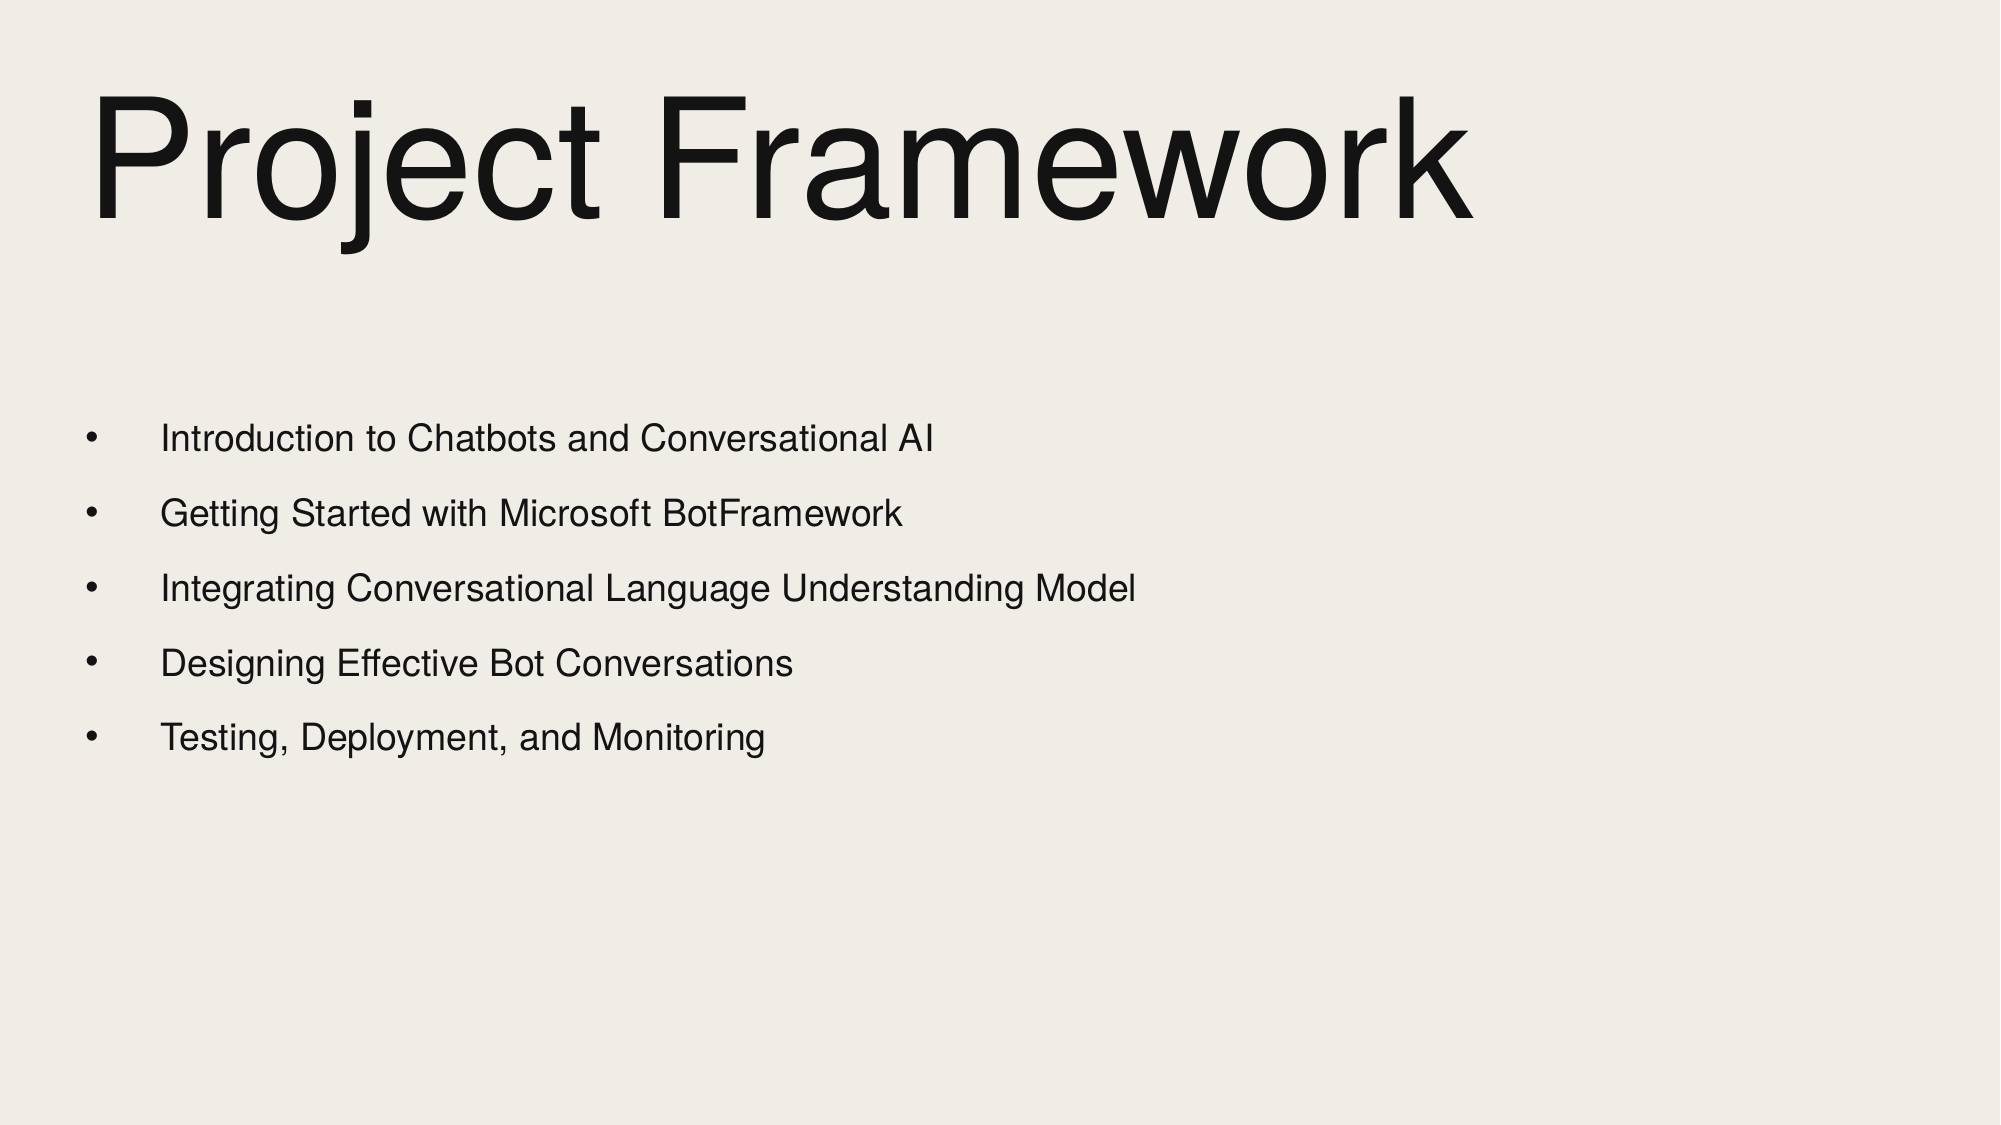

# Project Framework
Introduction to Chatbots and Conversational AI
Getting Started with Microsoft BotFramework
Integrating Conversational Language Understanding Model
Designing Effective Bot Conversations
Testing, Deployment, and Monitoring